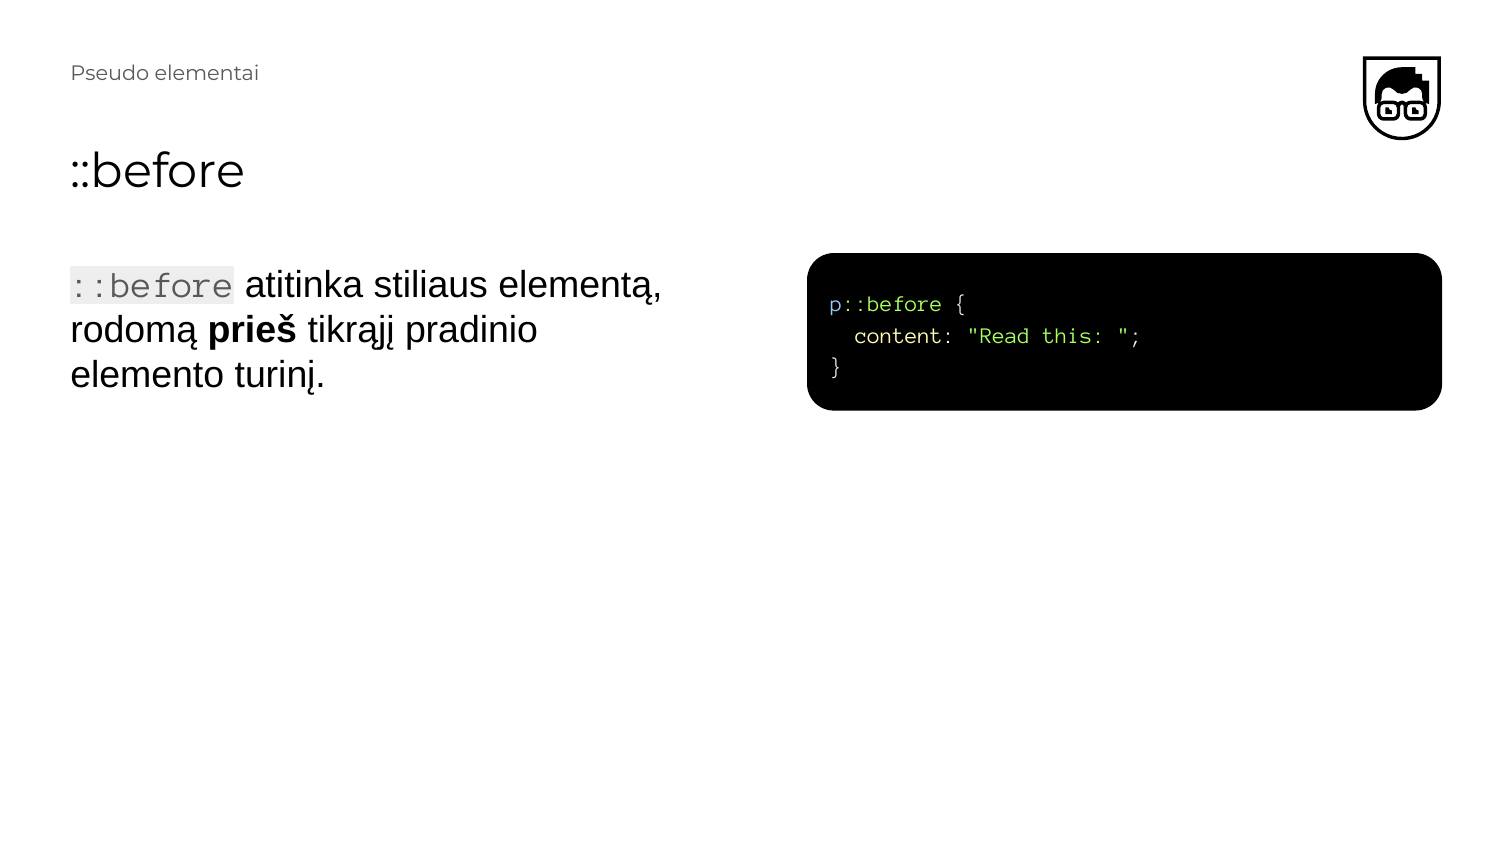

Pseudo elementai
# ::before
::before atitinka stiliaus elementą, rodomą prieš tikrąjį pradinio elemento turinį.
p::before {
  content: "Read this: ";
}